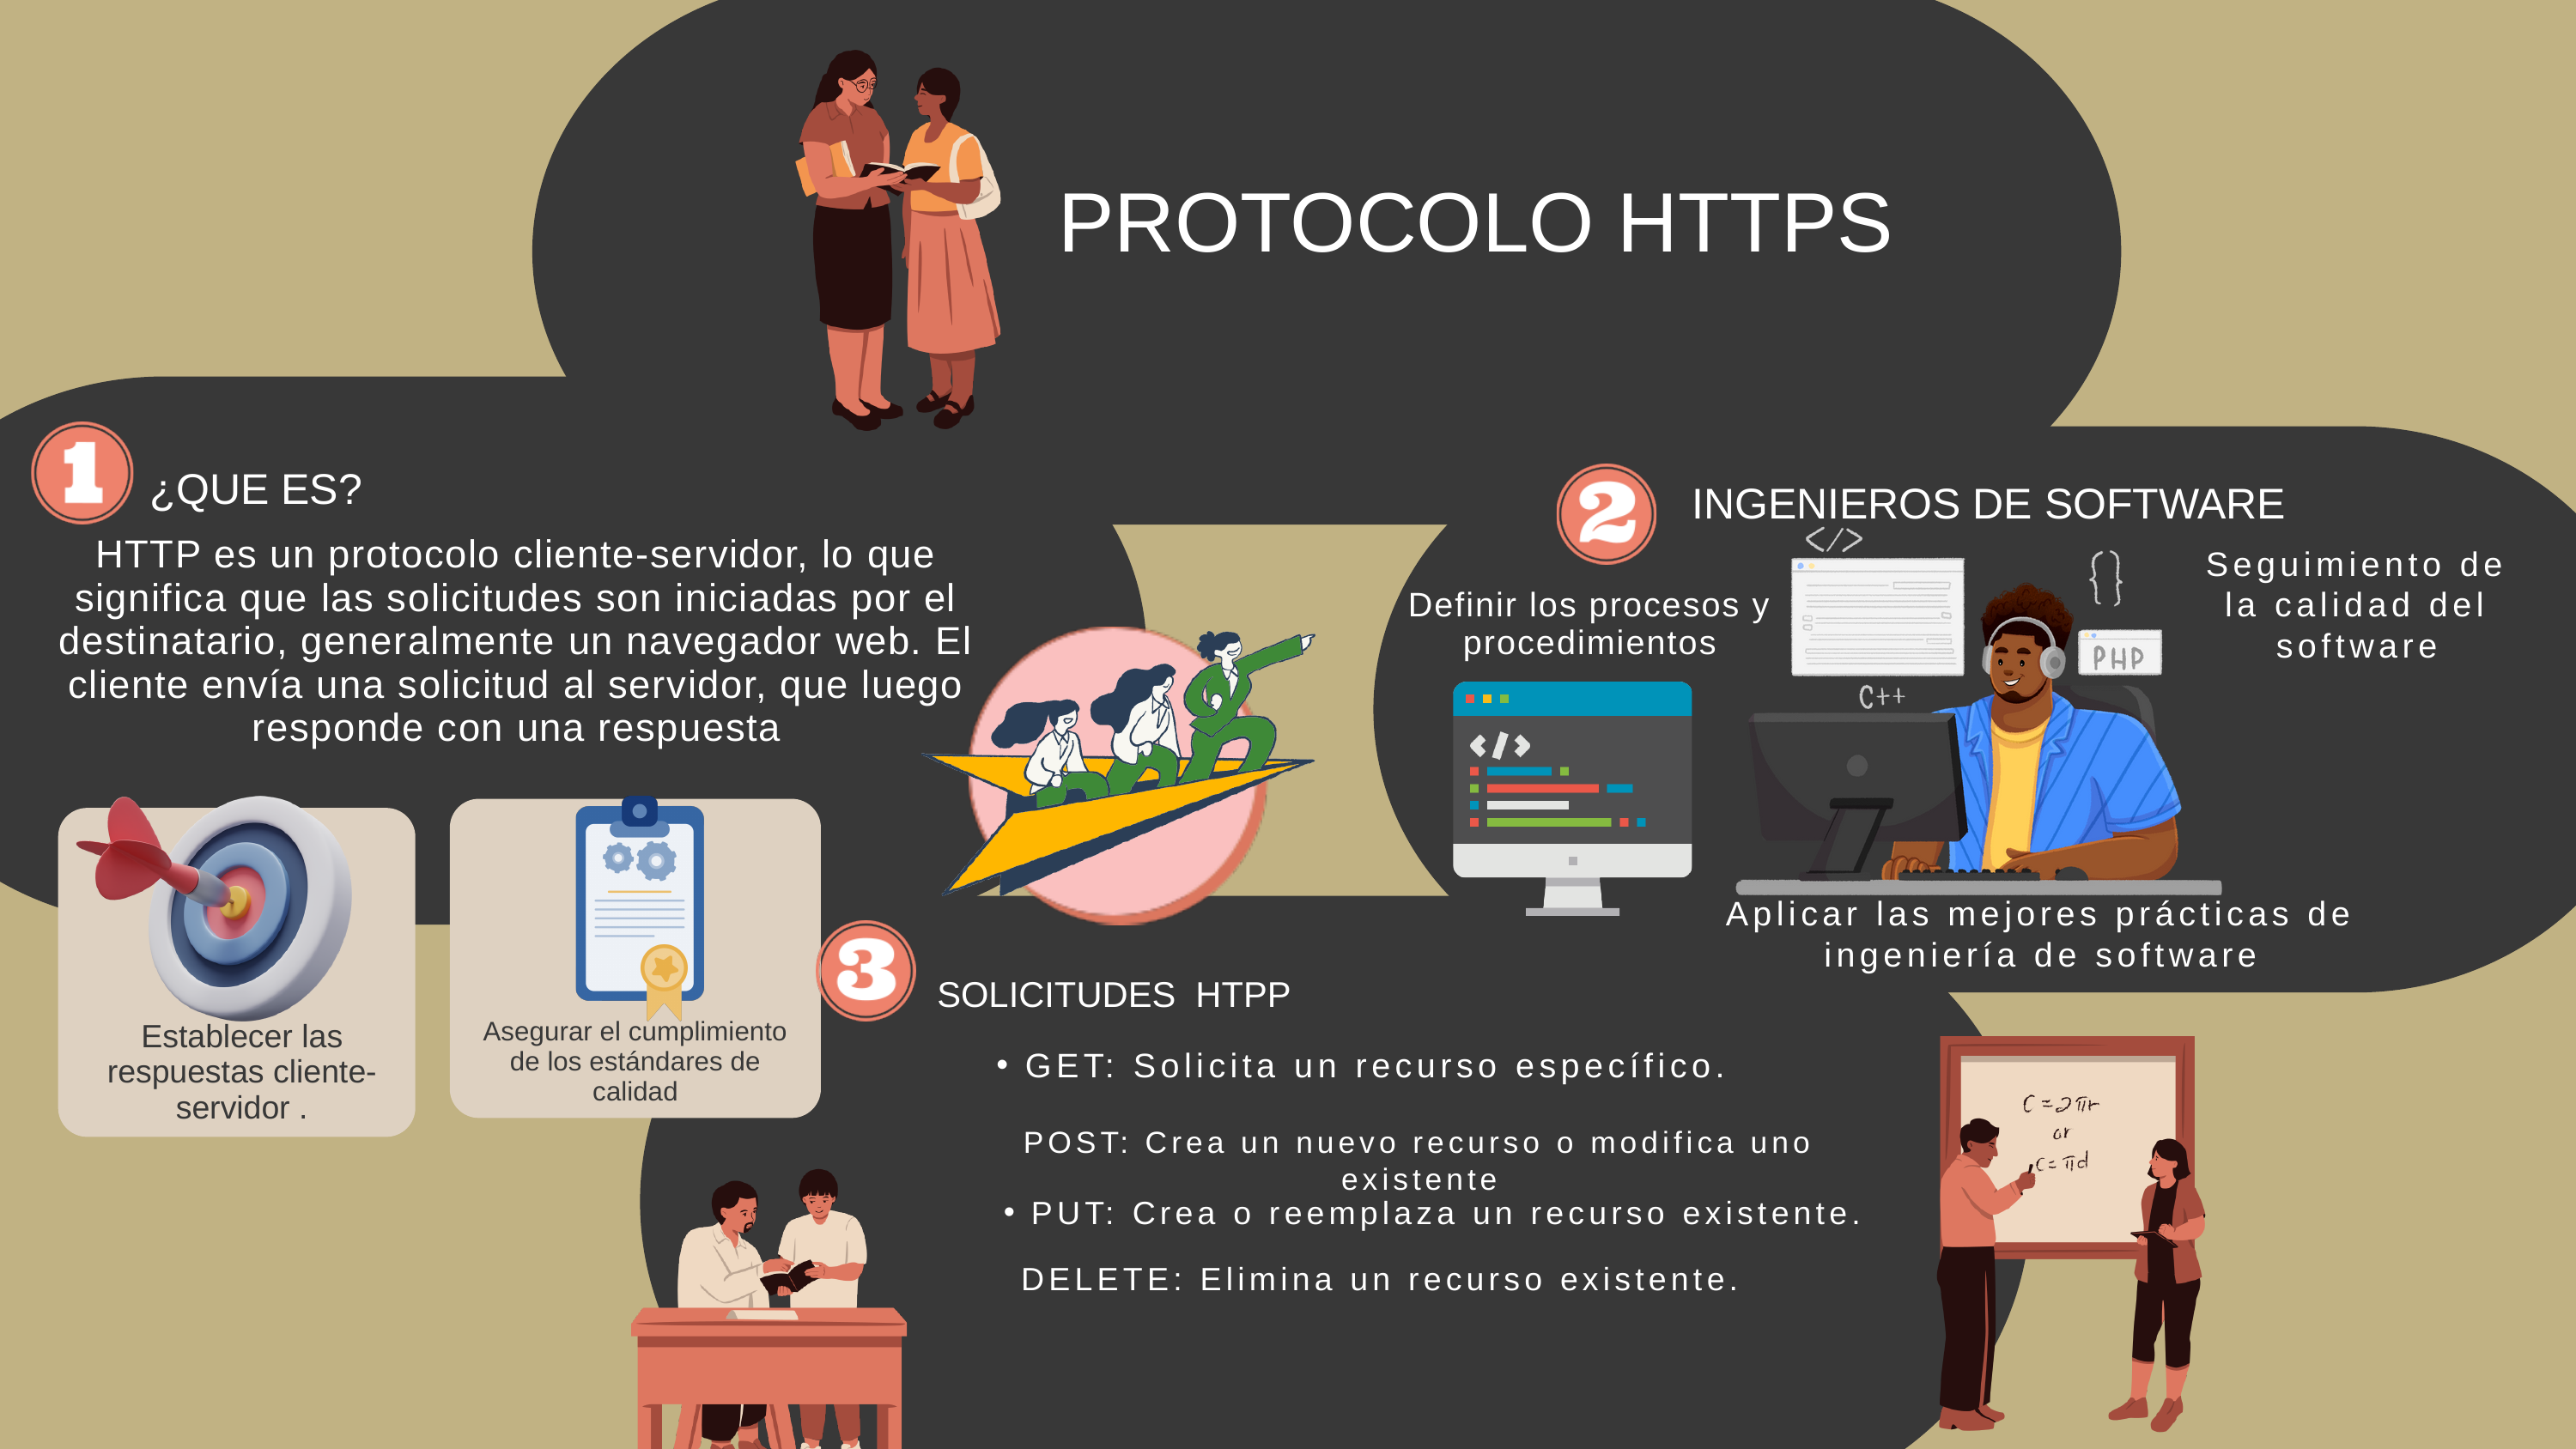

PROTOCOLO HTTPS

¿QUE ES?
INGENIEROS DE SOFTWARE

HTTP es un protocolo cliente-servidor, lo que significa que las solicitudes son iniciadas por el destinatario, generalmente un navegador web. El cliente envía una solicitud al servidor, que luego responde con una respuesta
Seguimiento de la calidad del software
Definir los procesos y procedimientos

Aplicar las mejores prácticas de ingeniería de software

SOLICITUDES  HTPP
Asegurar el cumplimiento de los estándares de calidad
Establecer las respuestas cliente-servidor .

GET: Solicita un recurso específico.

POST: Crea un nuevo recurso o modifica uno existente

PUT: Crea o reemplaza un recurso existente.

DELETE: Elimina un recurso existente.